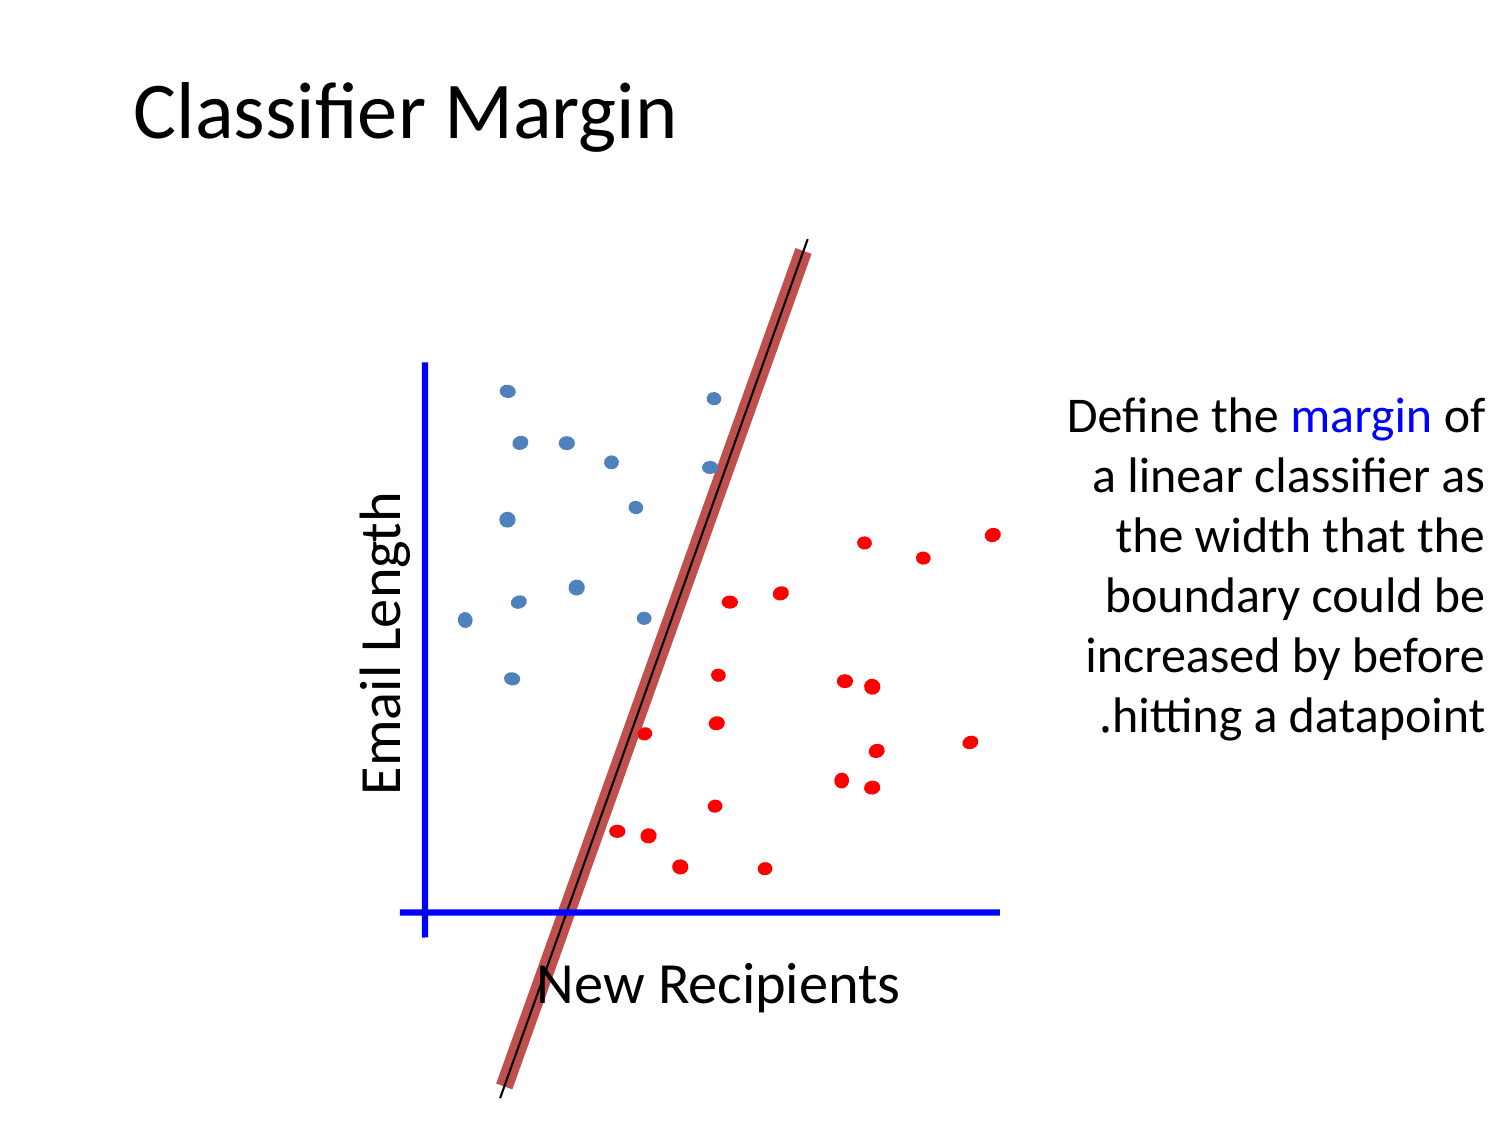

# Classifier Margin

Define the margin of a linear classifier as the width that the boundary could be increased by before hitting a datapoint.

Email Length

New Recipients